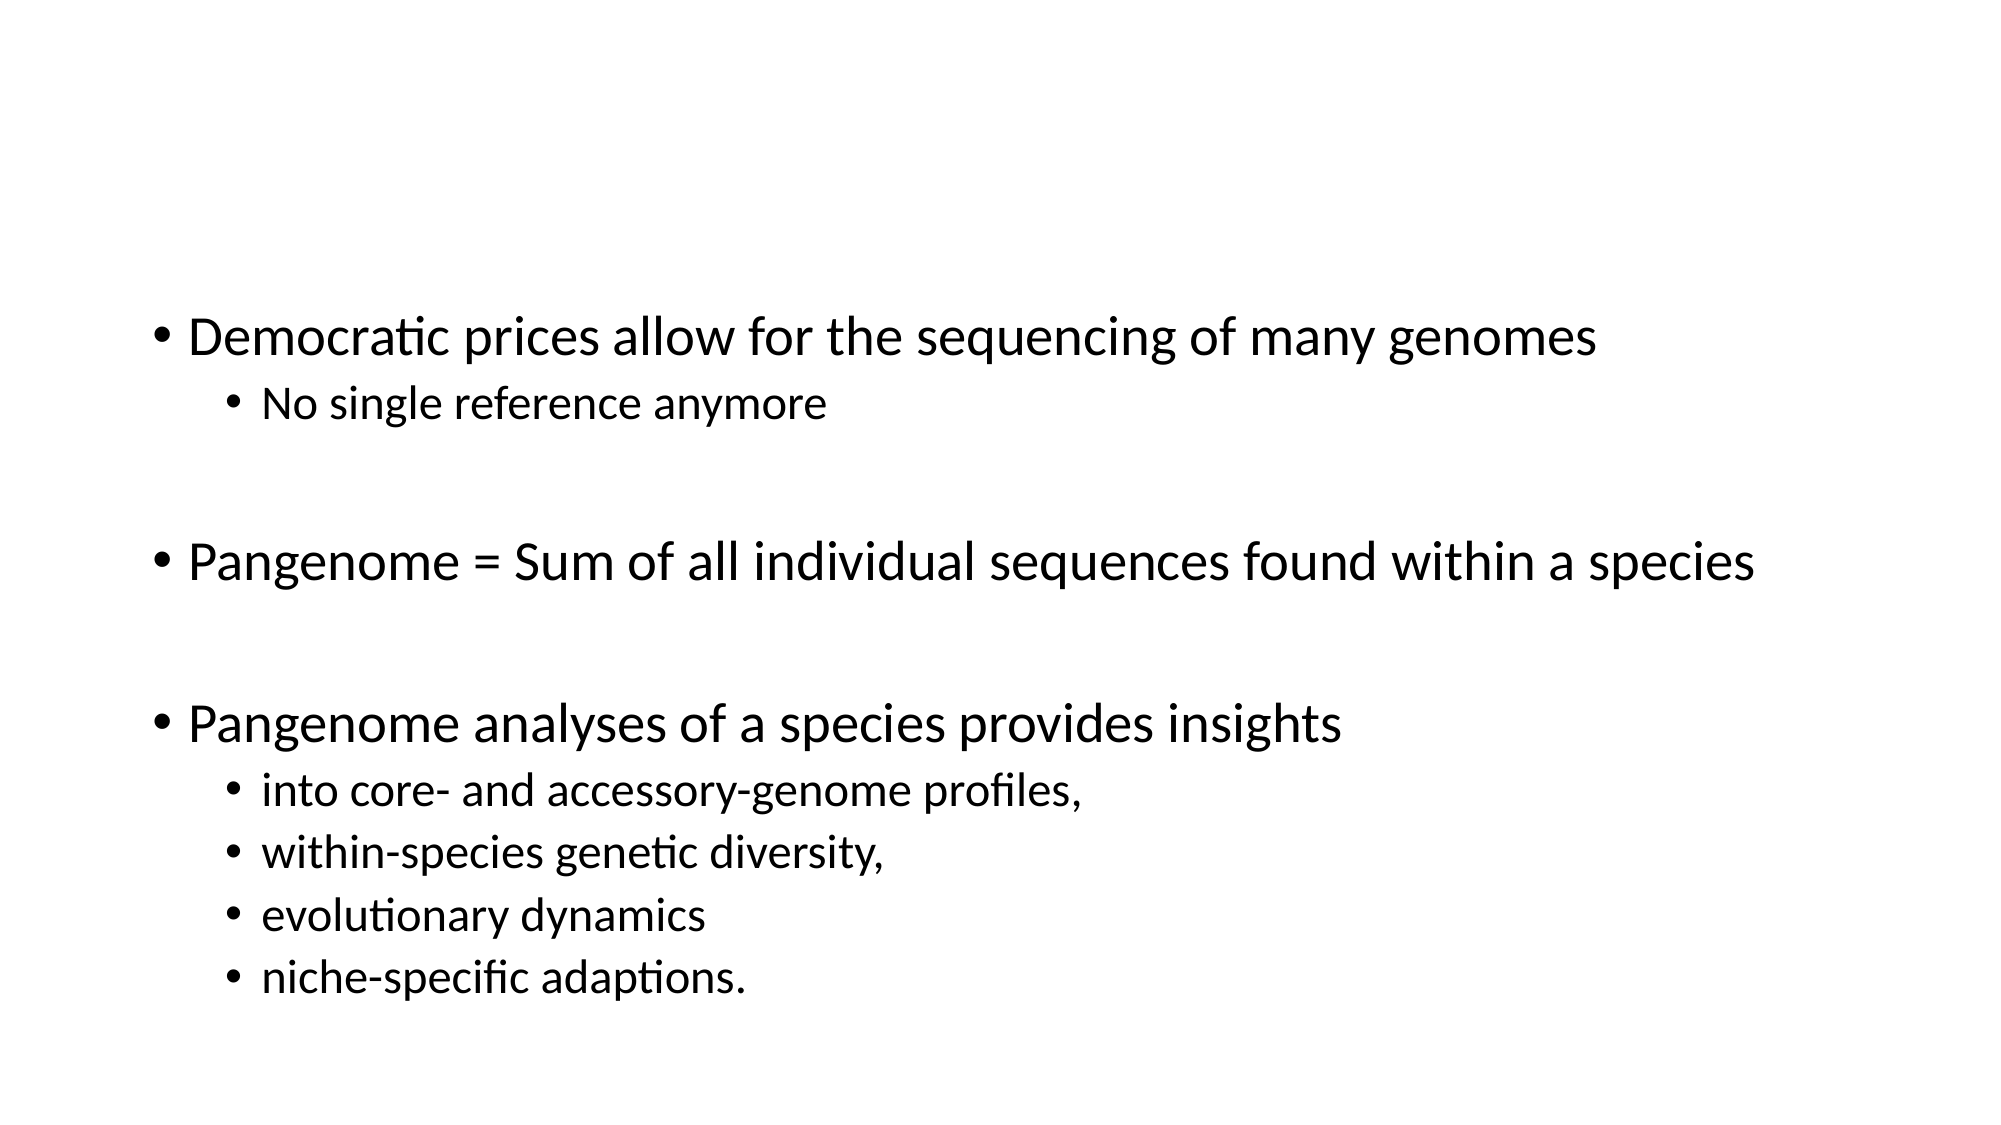

Democratic prices allow for the sequencing of many genomes
No single reference anymore

Pangenome = Sum of all individual sequences found within a species

Pangenome analyses of a species provides insights
into core- and accessory-genome profiles,
within-species genetic diversity,
evolutionary dynamics
niche-specific adaptions.